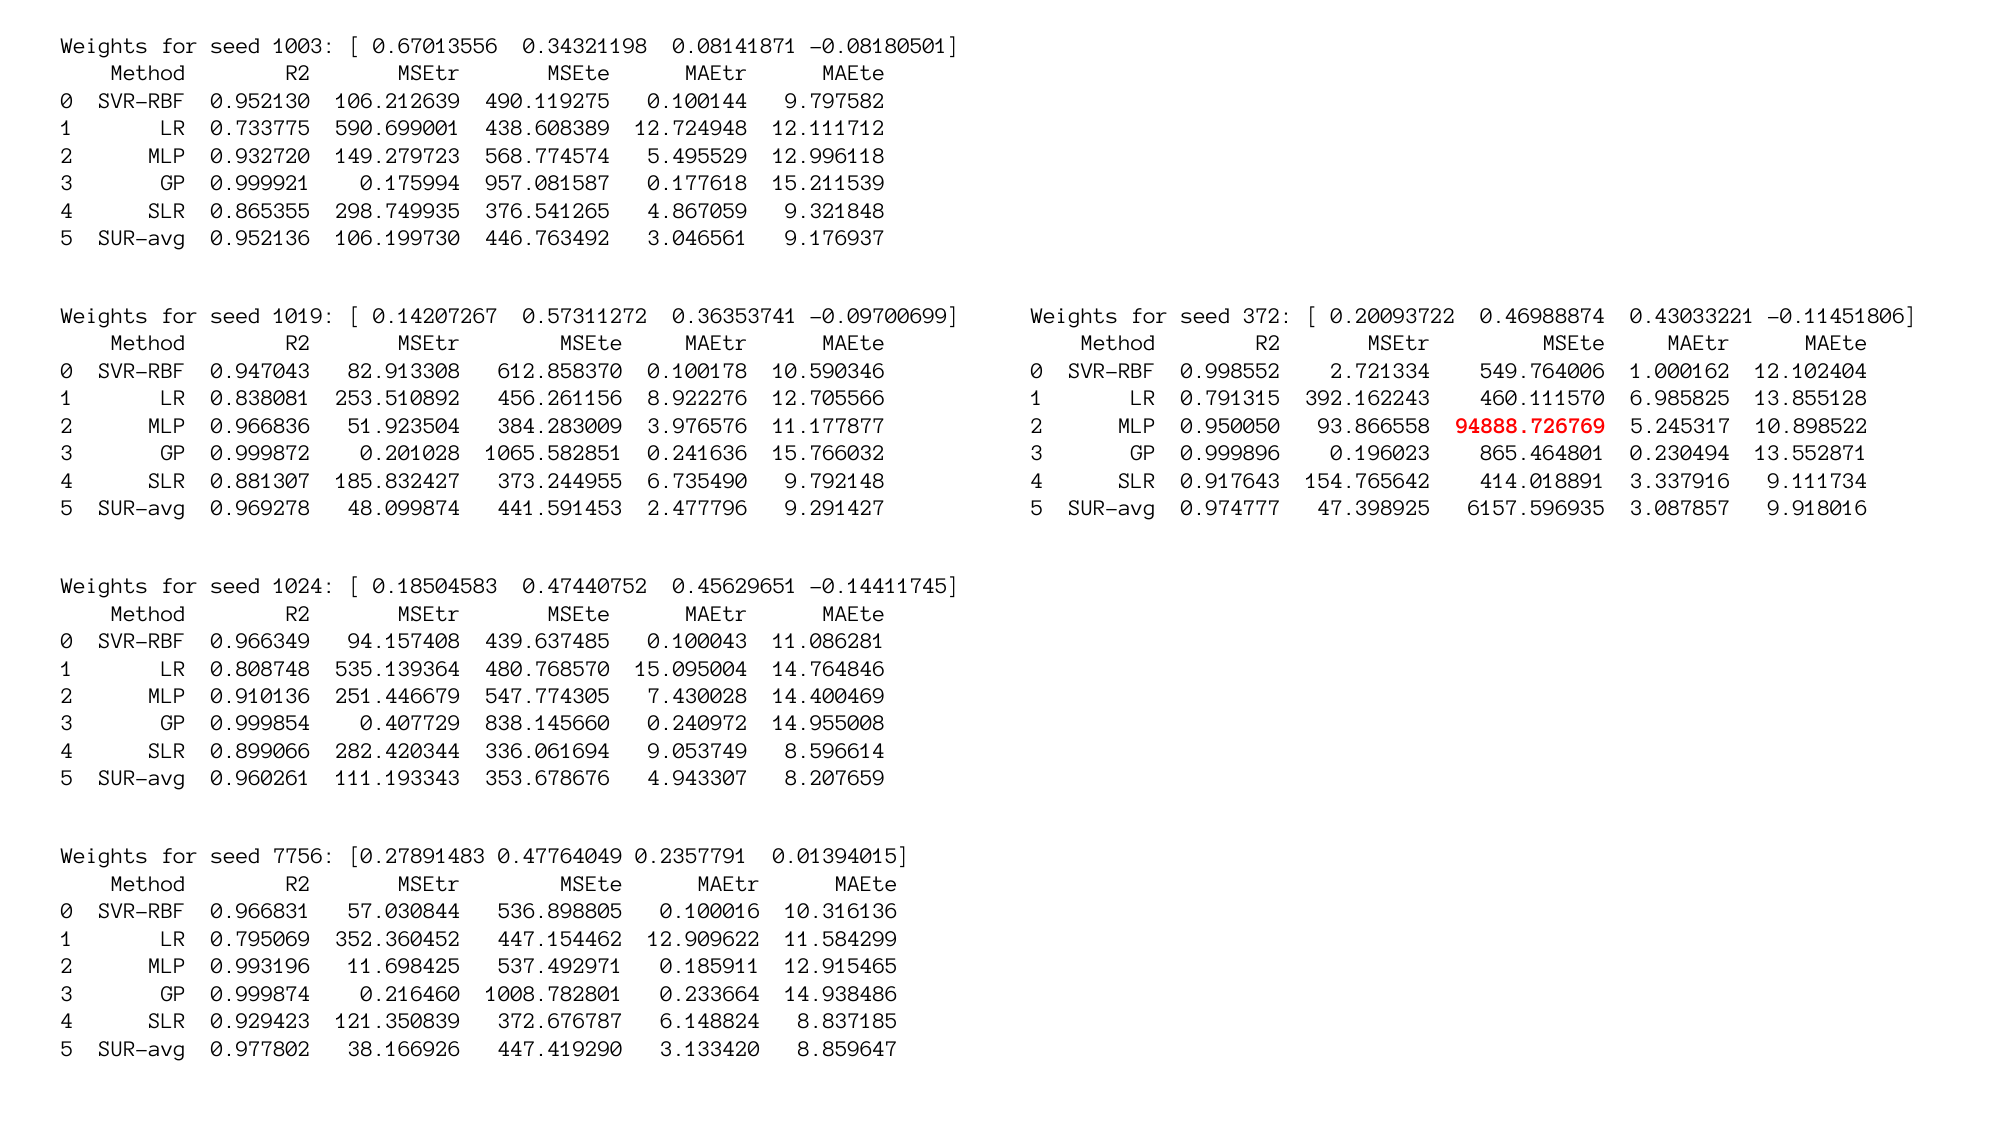

Weights for seed 1003: [ 0.67013556  0.34321198  0.08141871 -0.08180501]
    Method        R2       MSEtr       MSEte      MAEtr      MAEte
0  SVR-RBF  0.952130  106.212639  490.119275   0.100144   9.797582
1       LR  0.733775  590.699001  438.608389  12.724948  12.111712
2      MLP  0.932720  149.279723  568.774574   5.495529  12.996118
3       GP  0.999921    0.175994  957.081587   0.177618  15.211539
4      SLR  0.865355  298.749935  376.541265   4.867059   9.321848
5  SUR-avg  0.952136  106.199730  446.763492   3.046561   9.176937
Weights for seed 1019: [ 0.14207267  0.57311272  0.36353741 -0.09700699]
    Method        R2       MSEtr        MSEte     MAEtr      MAEte
0  SVR-RBF  0.947043   82.913308   612.858370  0.100178  10.590346
1       LR  0.838081  253.510892   456.261156  8.922276  12.705566
2      MLP  0.966836   51.923504   384.283009  3.976576  11.177877
3       GP  0.999872    0.201028  1065.582851  0.241636  15.766032
4      SLR  0.881307  185.832427   373.244955  6.735490   9.792148
5  SUR-avg  0.969278   48.099874   441.591453  2.477796   9.291427
Weights for seed 372: [ 0.20093722  0.46988874  0.43033221 -0.11451806]
    Method        R2       MSEtr         MSEte     MAEtr      MAEte
0  SVR-RBF  0.998552    2.721334    549.764006  1.000162  12.102404
1       LR  0.791315  392.162243    460.111570  6.985825  13.855128
2      MLP  0.950050   93.866558  94888.726769  5.245317  10.898522
3       GP  0.999896    0.196023    865.464801  0.230494  13.552871
4      SLR  0.917643  154.765642    414.018891  3.337916   9.111734
5  SUR-avg  0.974777   47.398925   6157.596935  3.087857   9.918016
Weights for seed 1024: [ 0.18504583  0.47440752  0.45629651 -0.14411745]
    Method        R2       MSEtr       MSEte      MAEtr      MAEte
0  SVR-RBF  0.966349   94.157408  439.637485   0.100043  11.086281
1       LR  0.808748  535.139364  480.768570  15.095004  14.764846
2      MLP  0.910136  251.446679  547.774305   7.430028  14.400469
3       GP  0.999854    0.407729  838.145660   0.240972  14.955008
4      SLR  0.899066  282.420344  336.061694   9.053749   8.596614
5  SUR-avg  0.960261  111.193343  353.678676   4.943307   8.207659
Weights for seed 7756: [0.27891483 0.47764049 0.2357791  0.01394015]
    Method        R2       MSEtr        MSEte      MAEtr      MAEte
0  SVR-RBF  0.966831   57.030844   536.898805   0.100016  10.316136
1       LR  0.795069  352.360452   447.154462  12.909622  11.584299
2      MLP  0.993196   11.698425   537.492971   0.185911  12.915465
3       GP  0.999874    0.216460  1008.782801   0.233664  14.938486
4      SLR  0.929423  121.350839   372.676787   6.148824   8.837185
5  SUR-avg  0.977802   38.166926   447.419290   3.133420   8.859647